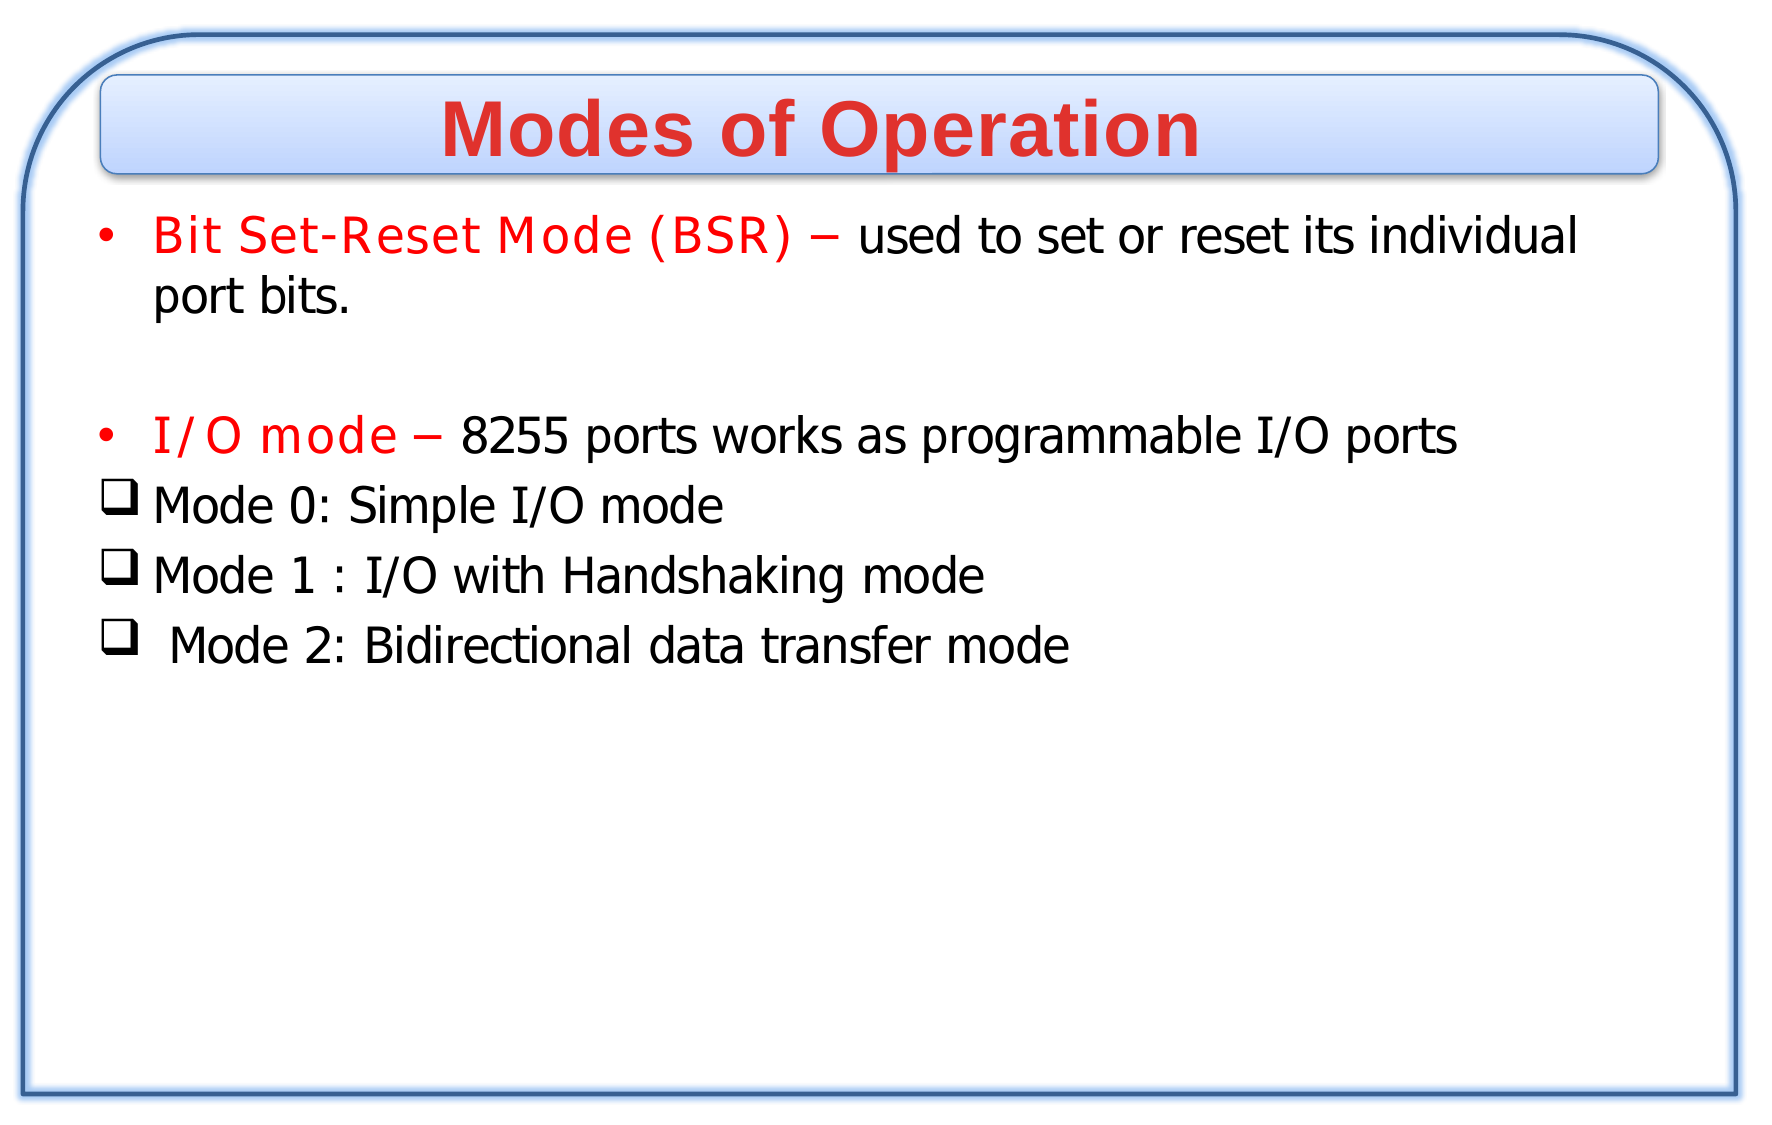

Modes of Operation
Bit Set-Reset Mode (BSR) – used to set or reset its individual port bits.

I/O mode – 8255 ports works as programmable I/O ports
Mode 0: Simple I/O mode
Mode 1 : I/O with Handshaking mode
 Mode 2: Bidirectional data transfer mode